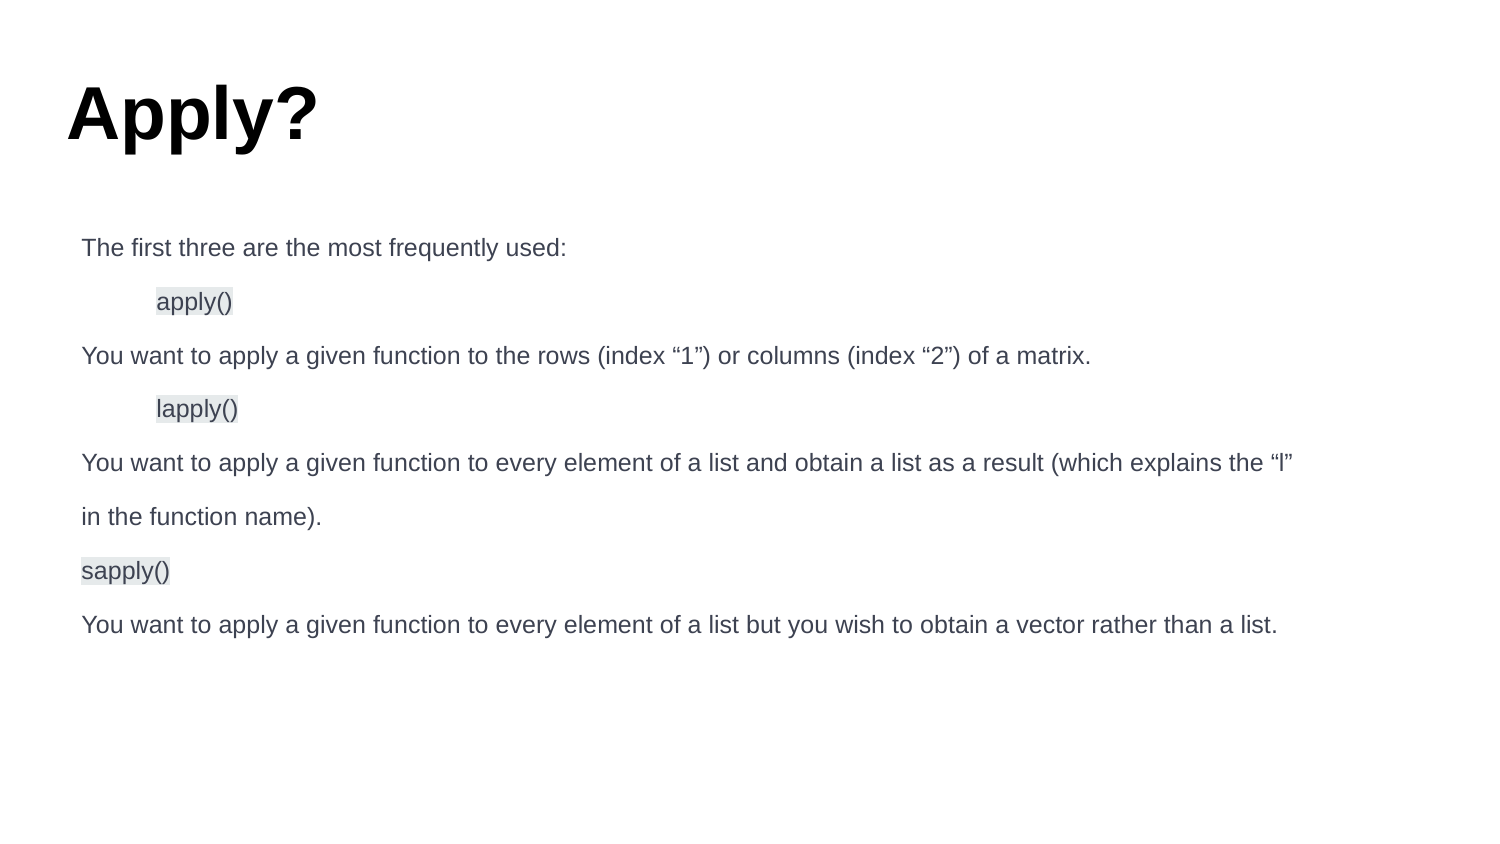

Apply?
The first three are the most frequently used:
apply()
You want to apply a given function to the rows (index “1”) or columns (index “2”) of a matrix.
lapply()
You want to apply a given function to every element of a list and obtain a list as a result (which explains the “l” in the function name).
sapply()
You want to apply a given function to every element of a list but you wish to obtain a vector rather than a list.